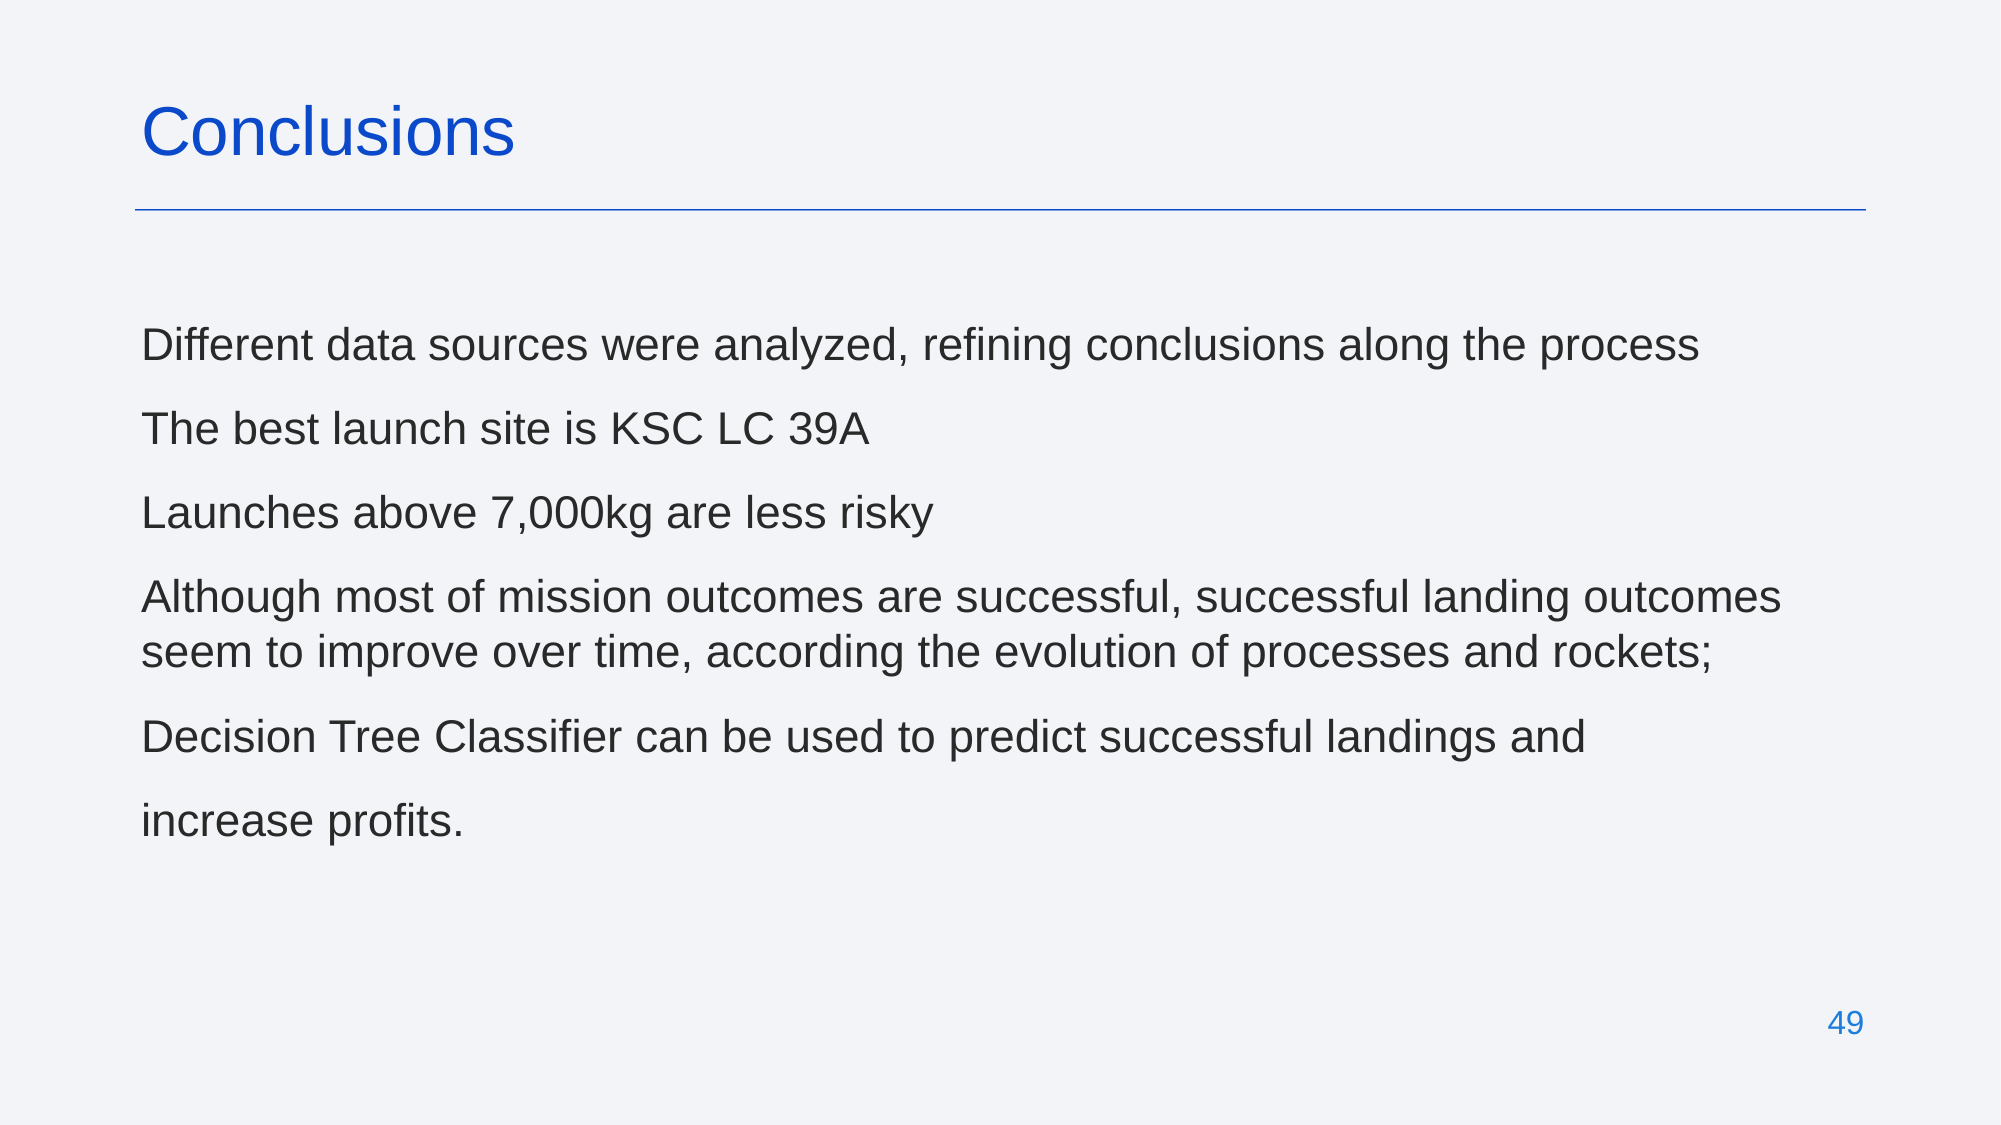

Conclusions
Different data sources were analyzed, refining conclusions along the process
The best launch site is KSC LC 39A
Launches above 7,000kg are less risky
Although most of mission outcomes are successful, successful landing outcomes seem to improve over time, according the evolution of processes and rockets;
Decision Tree Classifier can be used to predict successful landings and
increase profits.
49